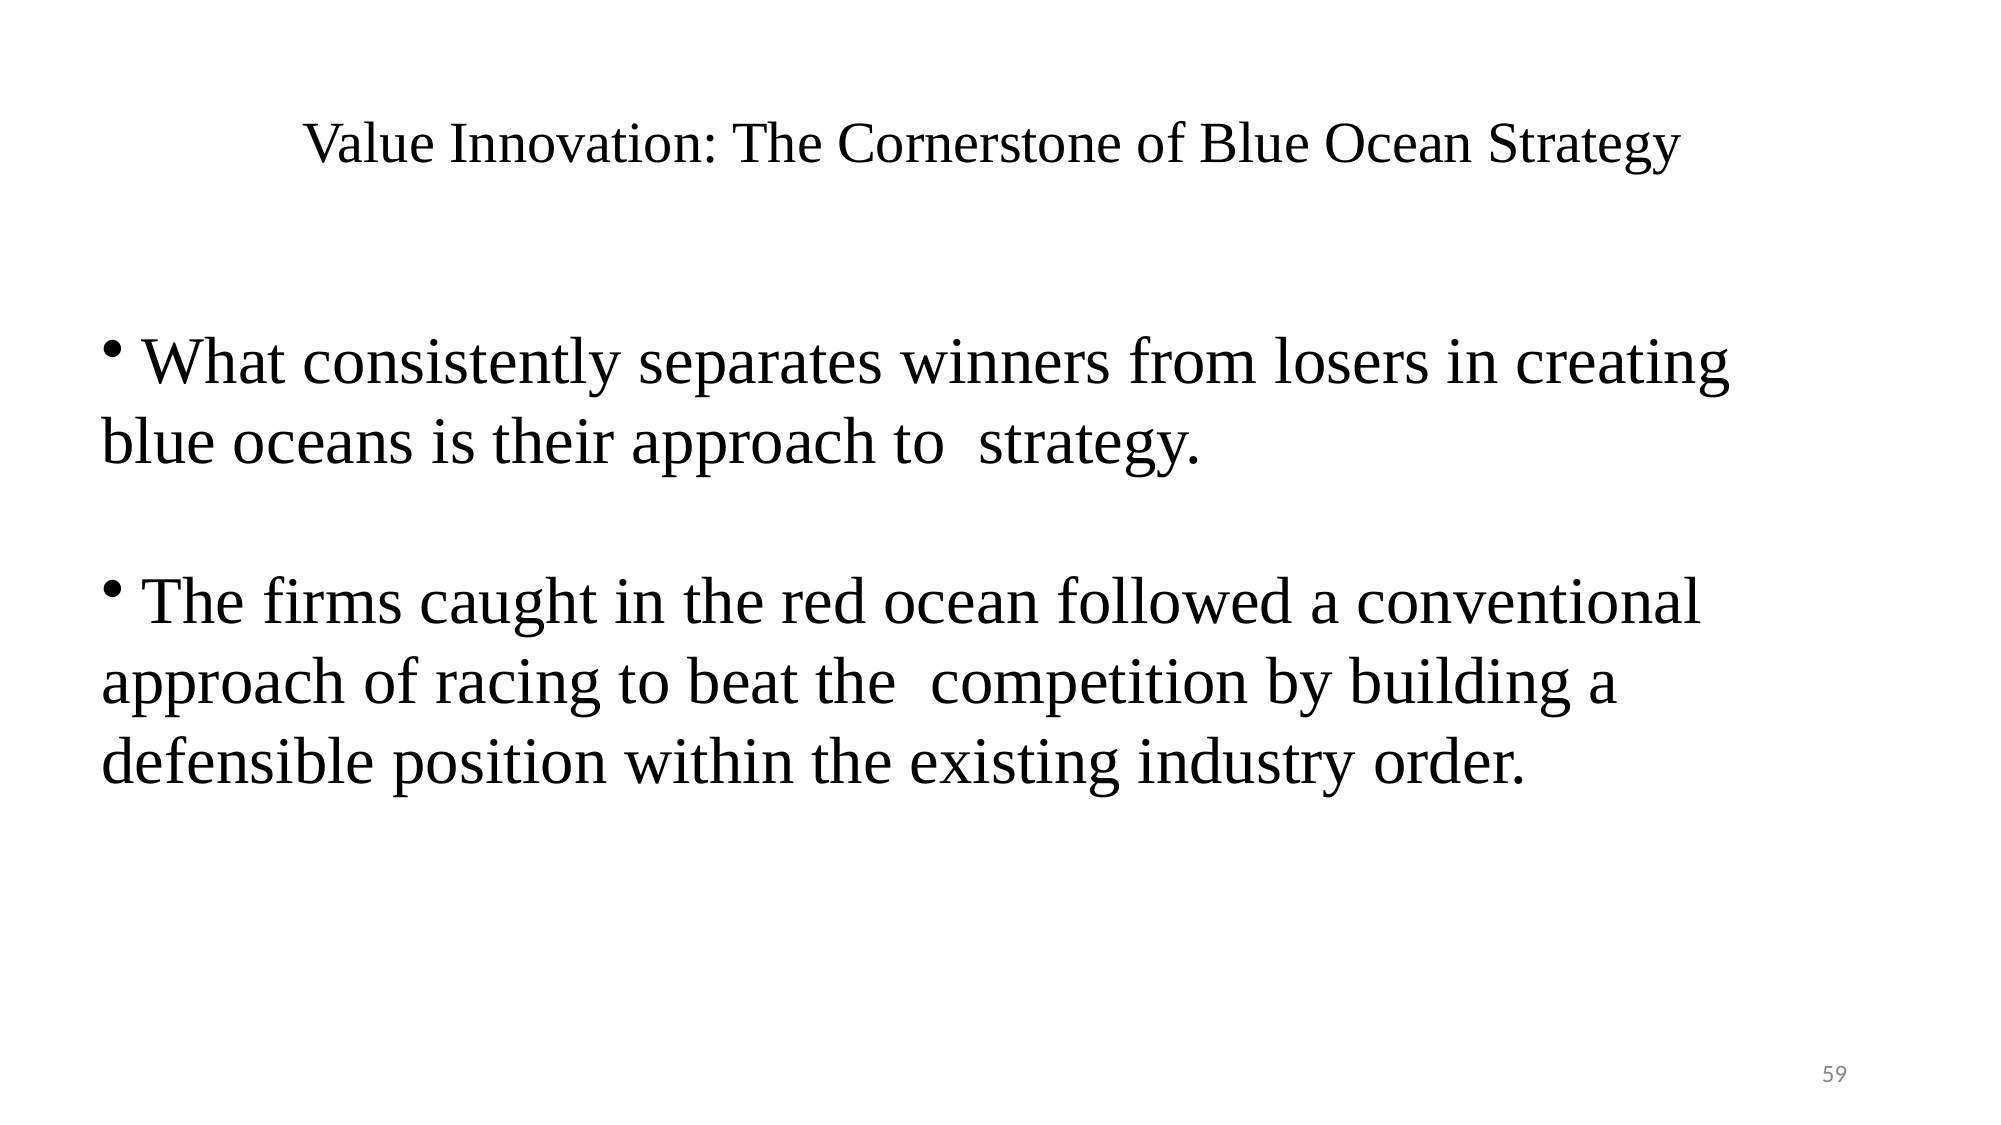

Value Innovation: The Cornerstone of Blue Ocean Strategy
 What consistently separates winners from losers in creating blue oceans is their approach to  strategy.

 The firms caught in the red ocean followed a conventional approach of racing to beat the  competition by building a defensible position within the existing industry order.

59